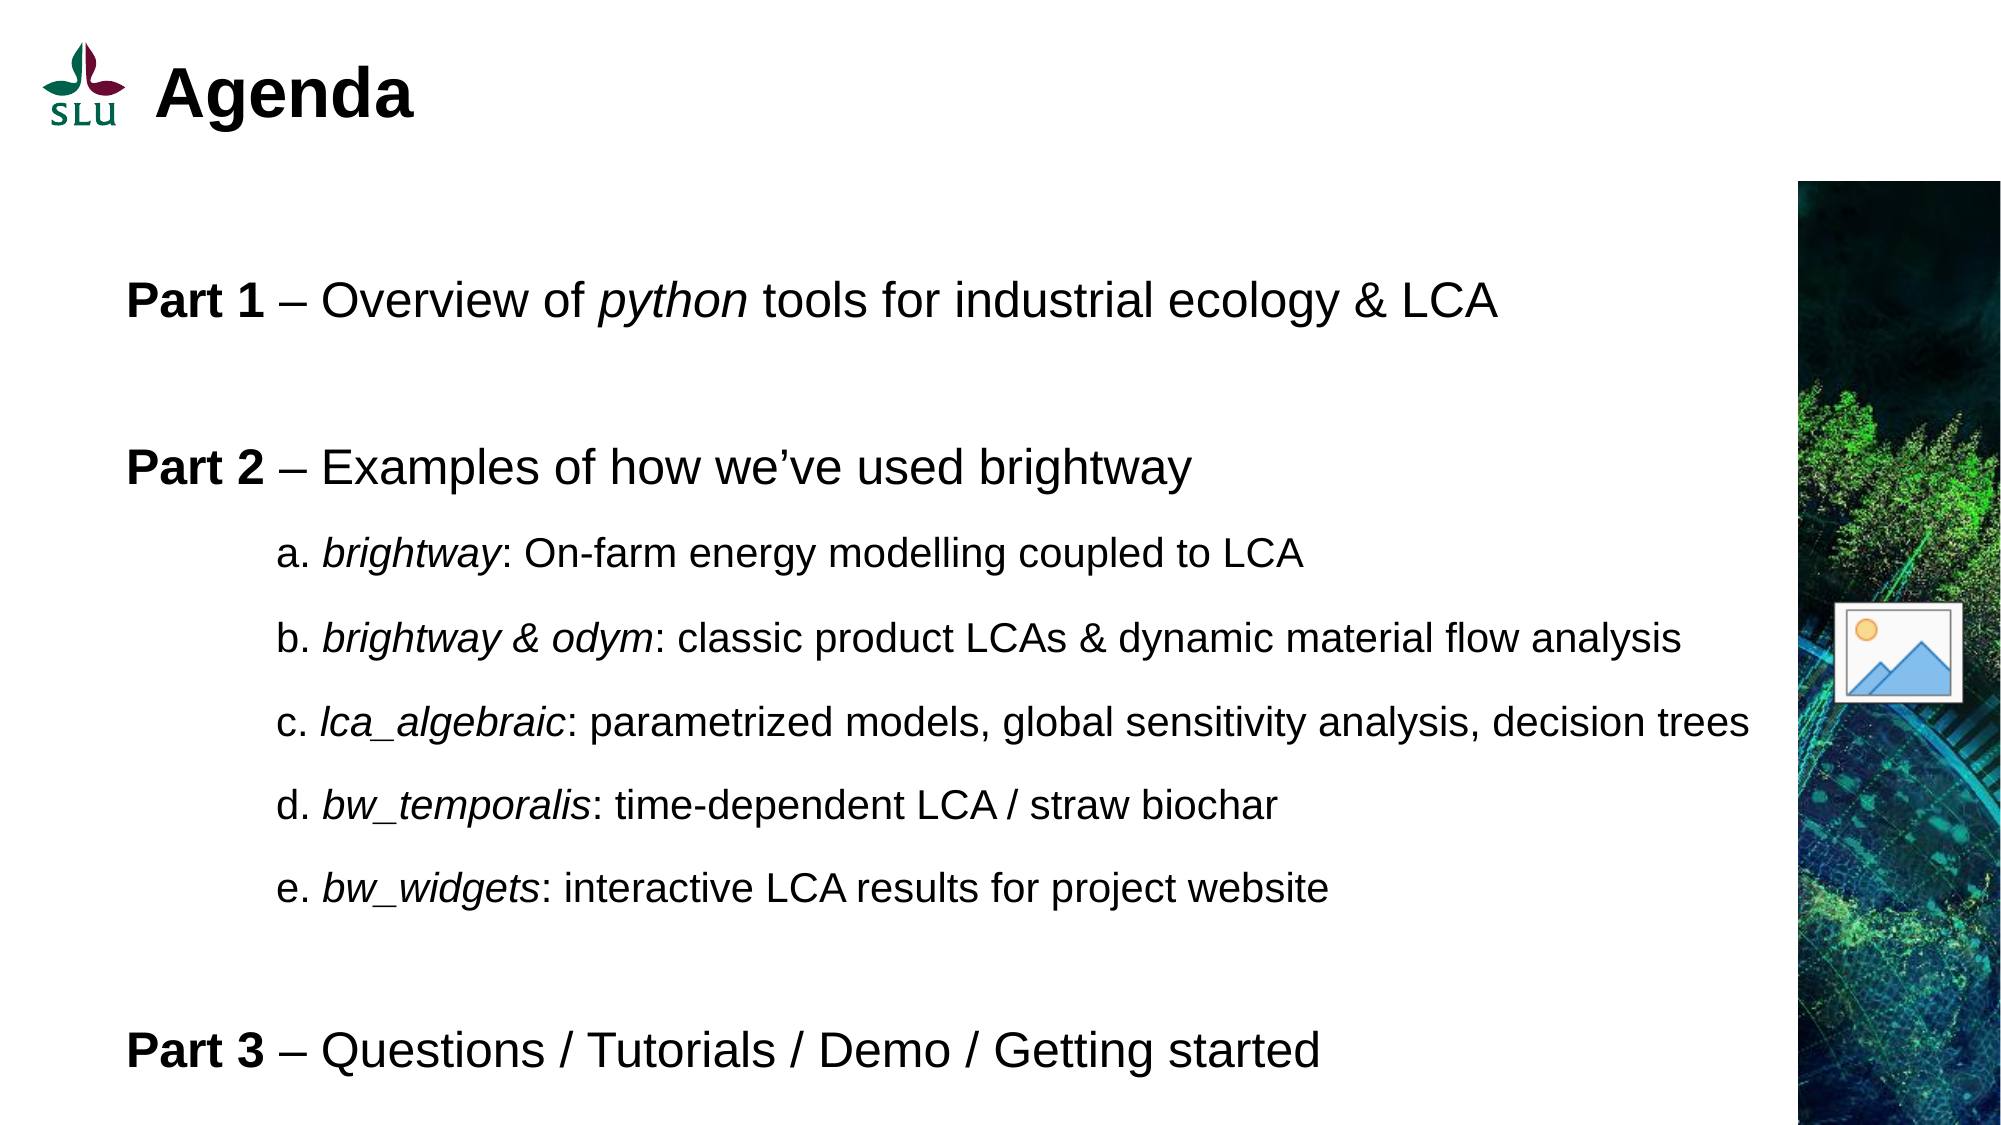

# Agenda

Part 1 – Overview of python tools for industrial ecology & LCA

Part 2 – Examples of how we’ve used brightway
	a. brightway: On-farm energy modelling coupled to LCA
	b. brightway & odym: classic product LCAs & dynamic material flow analysis
	c. lca_algebraic: parametrized models, global sensitivity analysis, decision trees
	d. bw_temporalis: time-dependent LCA / straw biochar
	e. bw_widgets: interactive LCA results for project website

Part 3 – Questions / Tutorials / Demo / Getting started